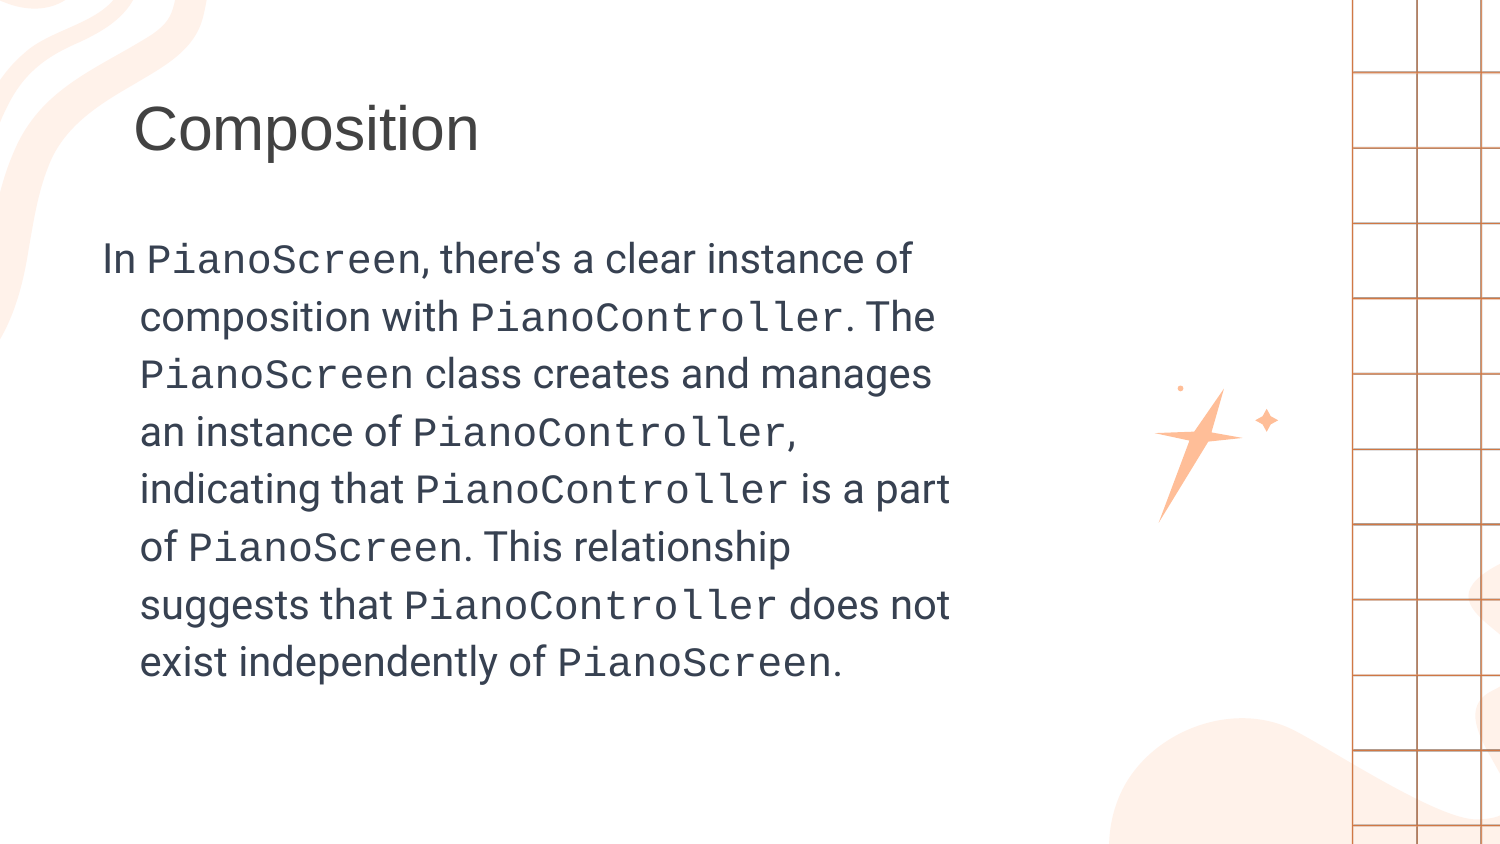

# Composition
In PianoScreen, there's a clear instance of composition with PianoController. The PianoScreen class creates and manages an instance of PianoController, indicating that PianoController is a part of PianoScreen. This relationship suggests that PianoController does not exist independently of PianoScreen.